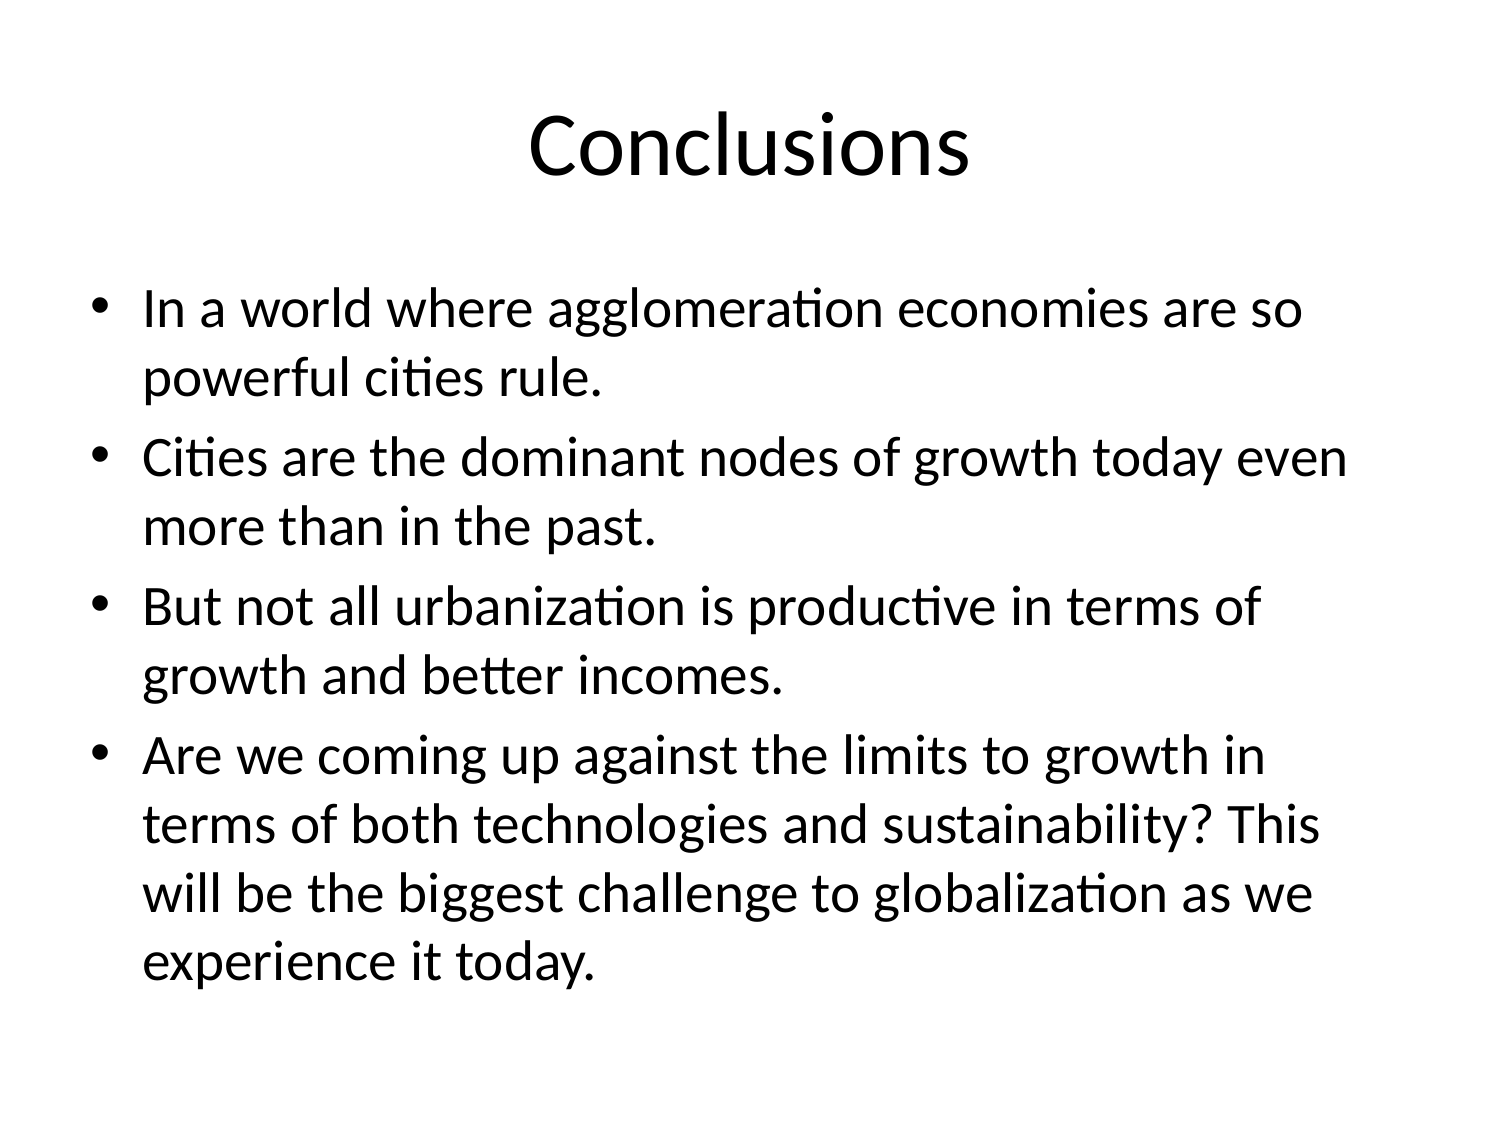

# Conclusions
In a world where agglomeration economies are so powerful cities rule.
Cities are the dominant nodes of growth today even more than in the past.
But not all urbanization is productive in terms of growth and better incomes.
Are we coming up against the limits to growth in terms of both technologies and sustainability? This will be the biggest challenge to globalization as we experience it today.